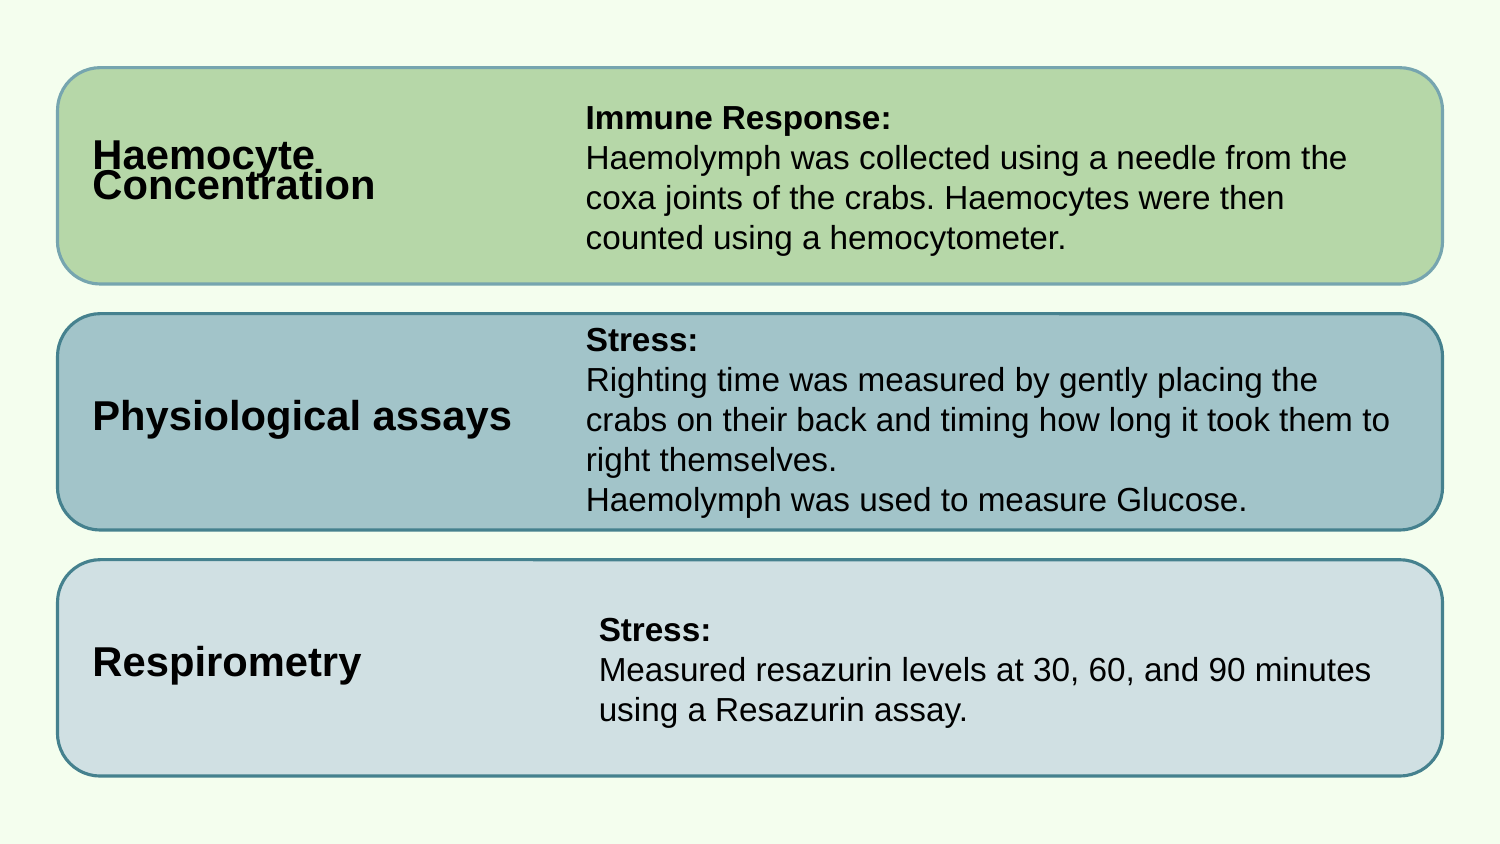

Haemocyte Concentration
Immune Response:
Haemolymph was collected using a needle from the coxa joints of the crabs. Haemocytes were then counted using a hemocytometer.

Stress:
Righting time was measured by gently placing the crabs on their back and timing how long it took them to right themselves.
Haemolymph was used to measure Glucose.

Physiological assays

Stress:
Measured resazurin levels at 30, 60, and 90 minutes using a Resazurin assay.
Respirometry